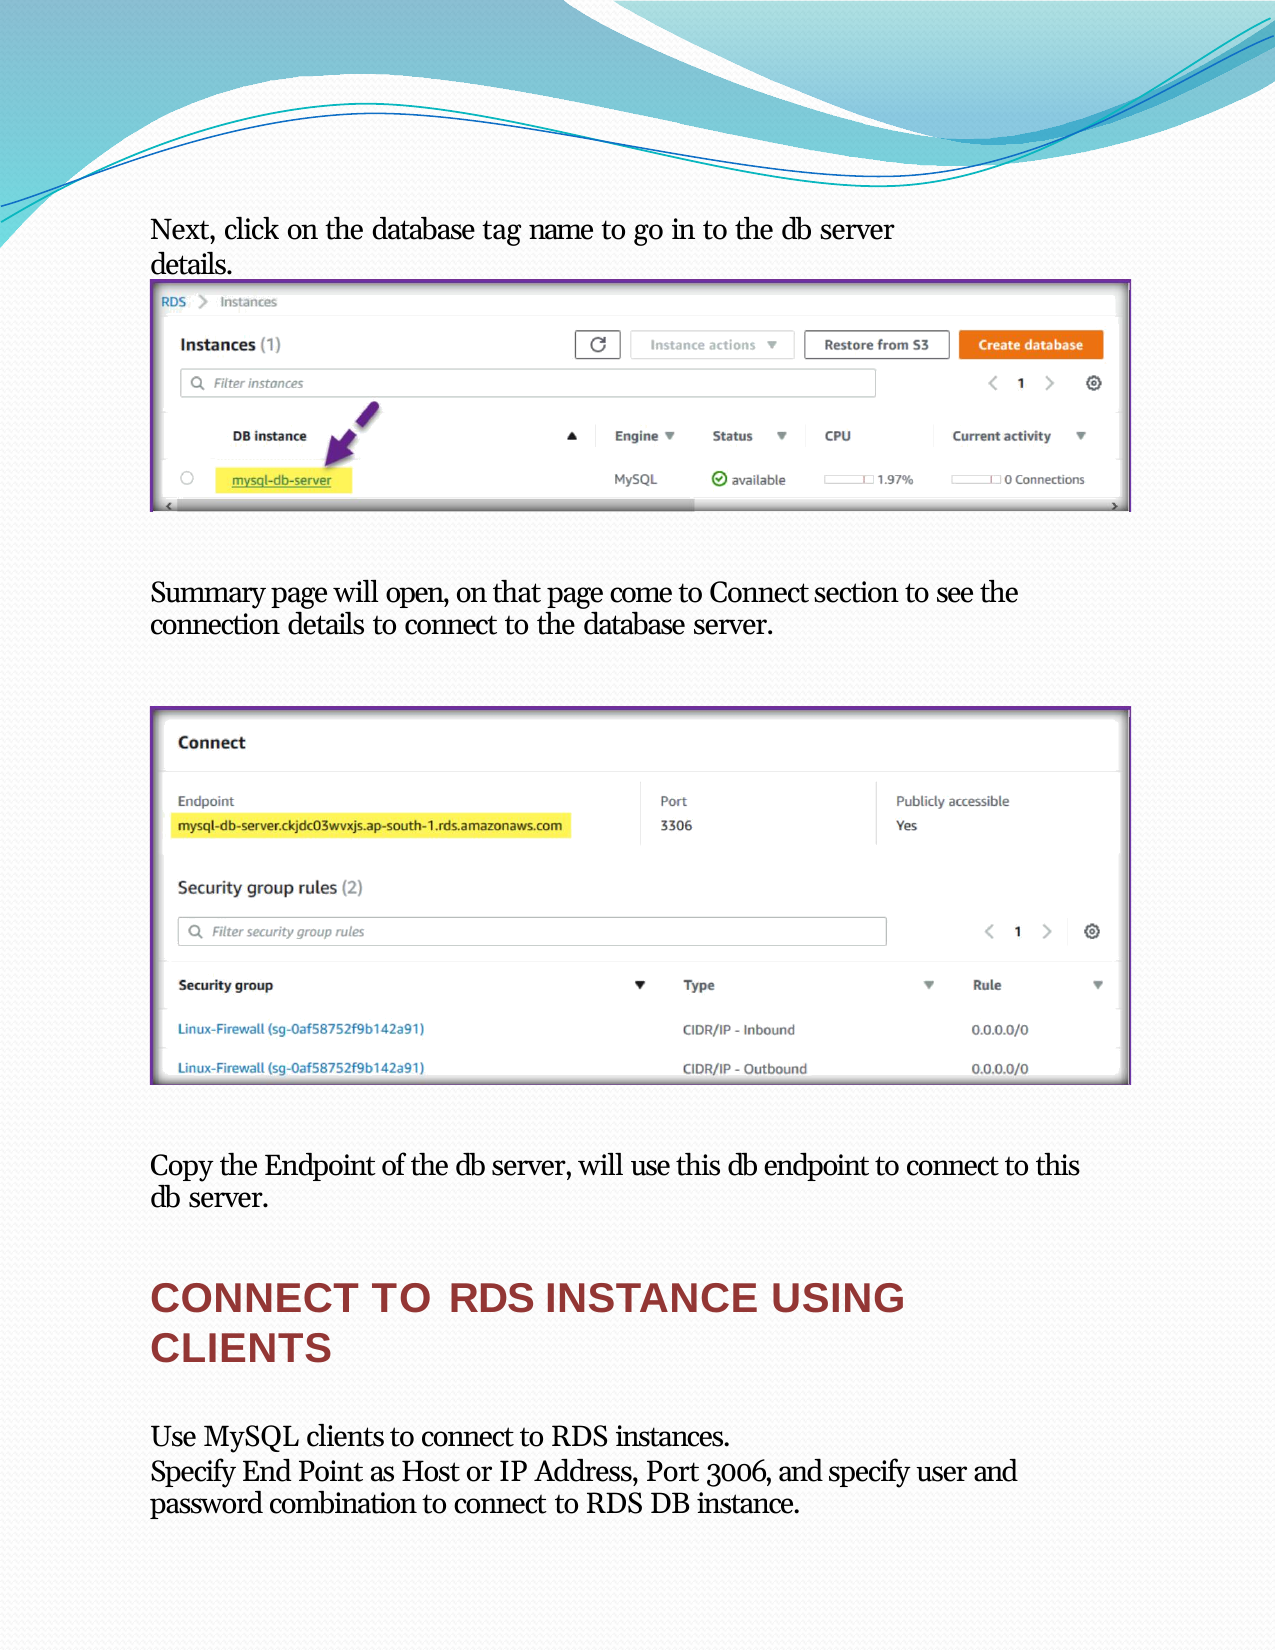

Next, click on the database tag name to go in to the db server details.

Summary page will open, on that page come to Connect section to see the  connection details to connect to the database server.

Copy the Endpoint of the db server, will use this db endpoint to connect to this  db server.

CONNECT TO RDS INSTANCE USING CLIENTS

Use MySQL clients to connect to RDS instances.
Specify End Point as Host or IP Address, Port 3006, and specify user and  password combination to connect to RDS DB instance.